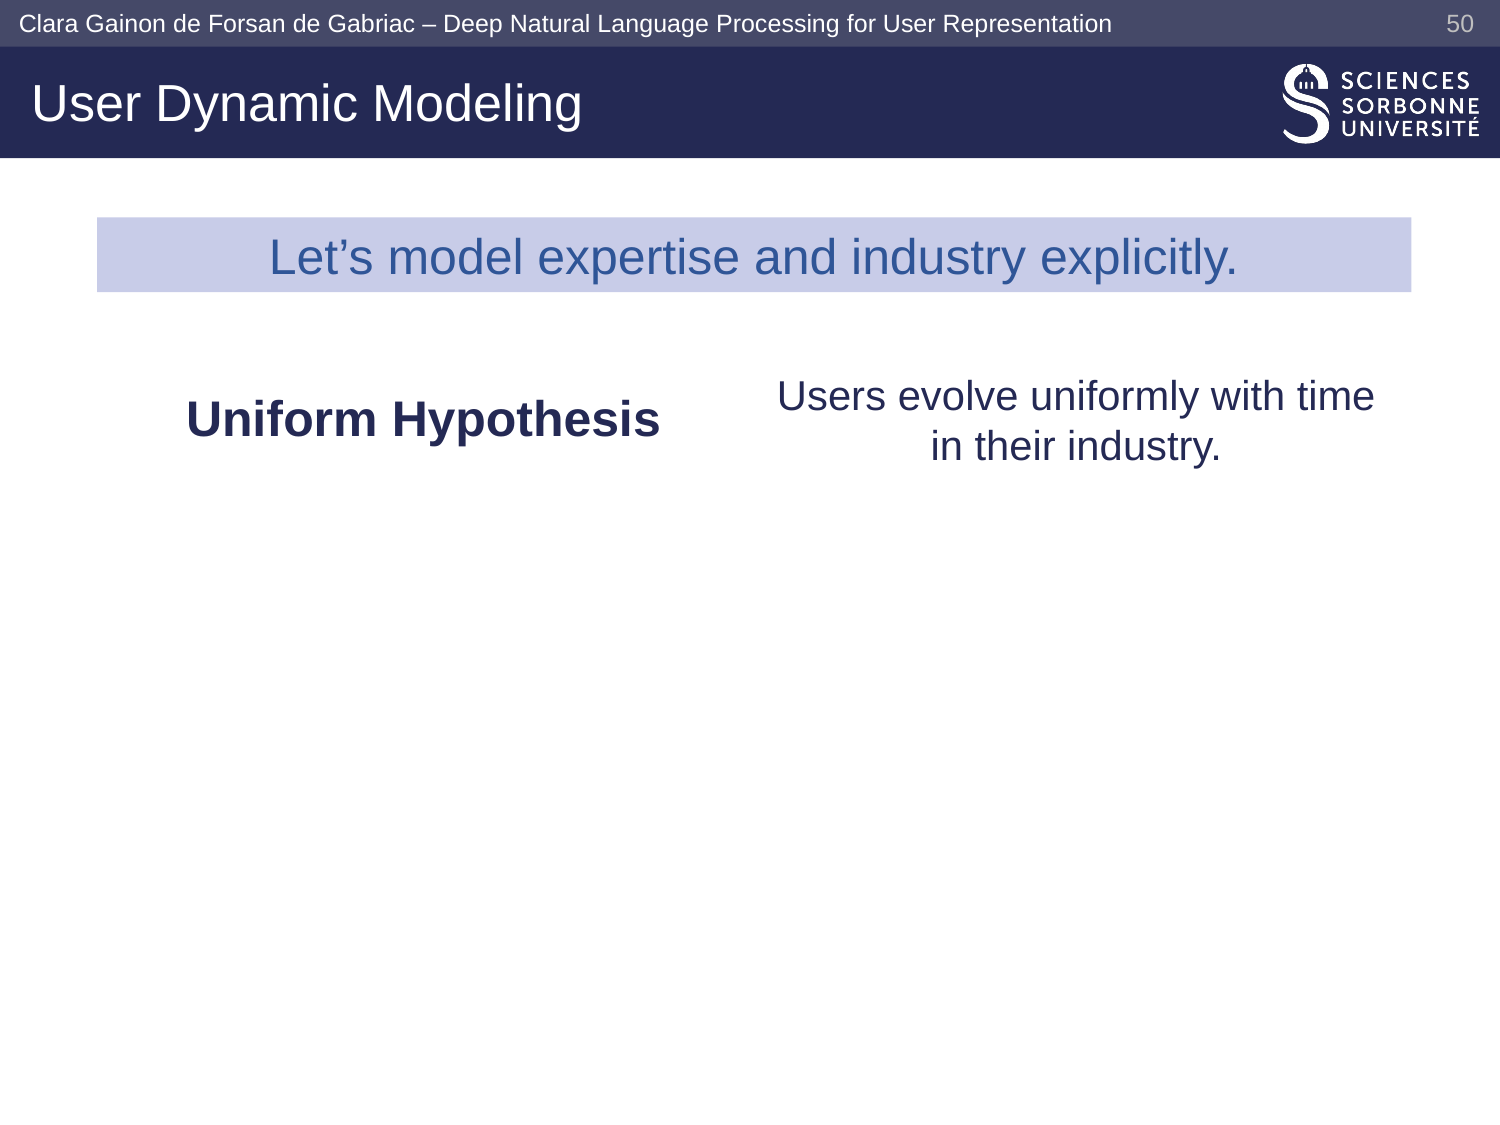

50
# User Dynamic Modeling
Let’s model expertise and industry explicitly.
Users evolve uniformly with time in their industry.
Uniform Hypothesis